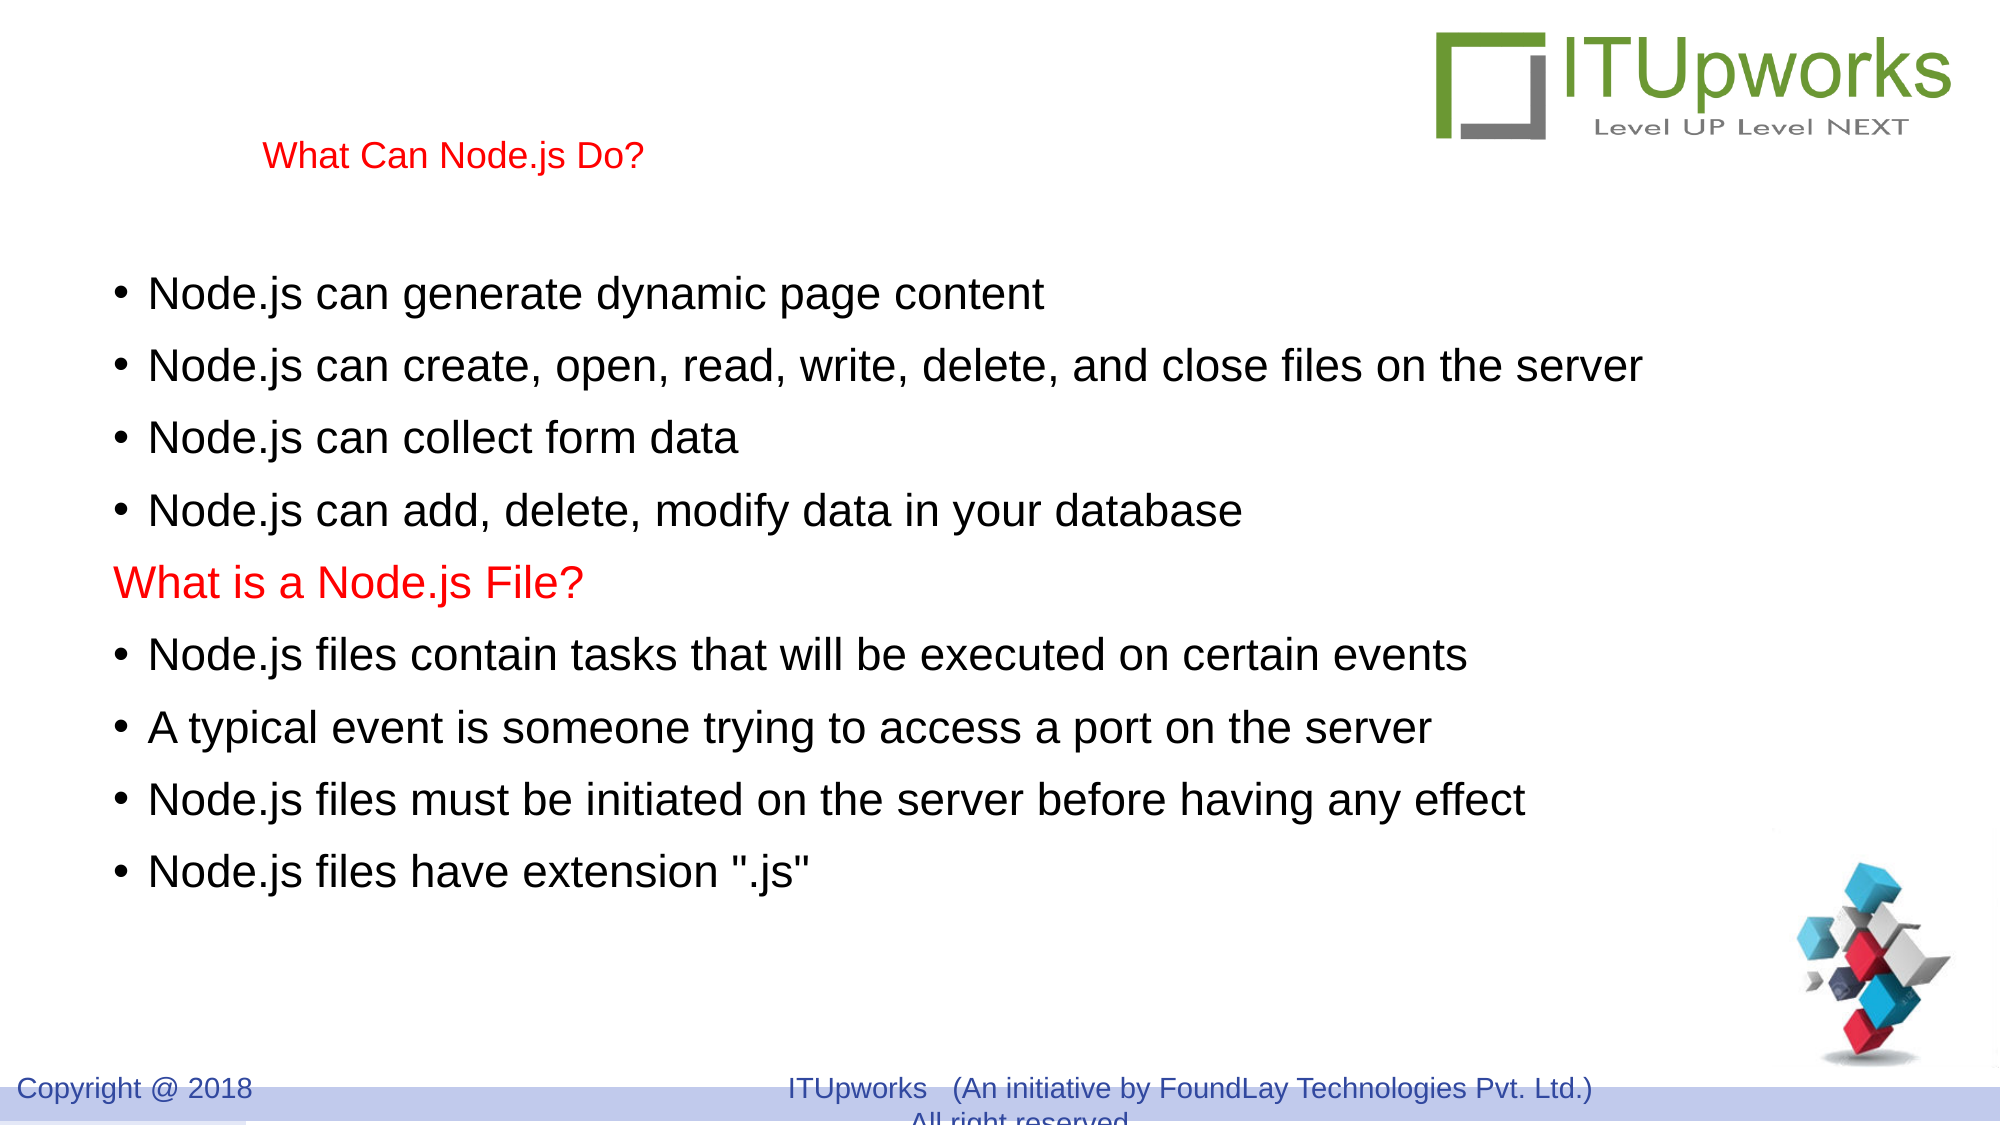

#
What Can Node.js Do?
Node.js can generate dynamic page content
Node.js can create, open, read, write, delete, and close files on the server
Node.js can collect form data
Node.js can add, delete, modify data in your database
What is a Node.js File?
Node.js files contain tasks that will be executed on certain events
A typical event is someone trying to access a port on the server
Node.js files must be initiated on the server before having any effect
Node.js files have extension ".js"